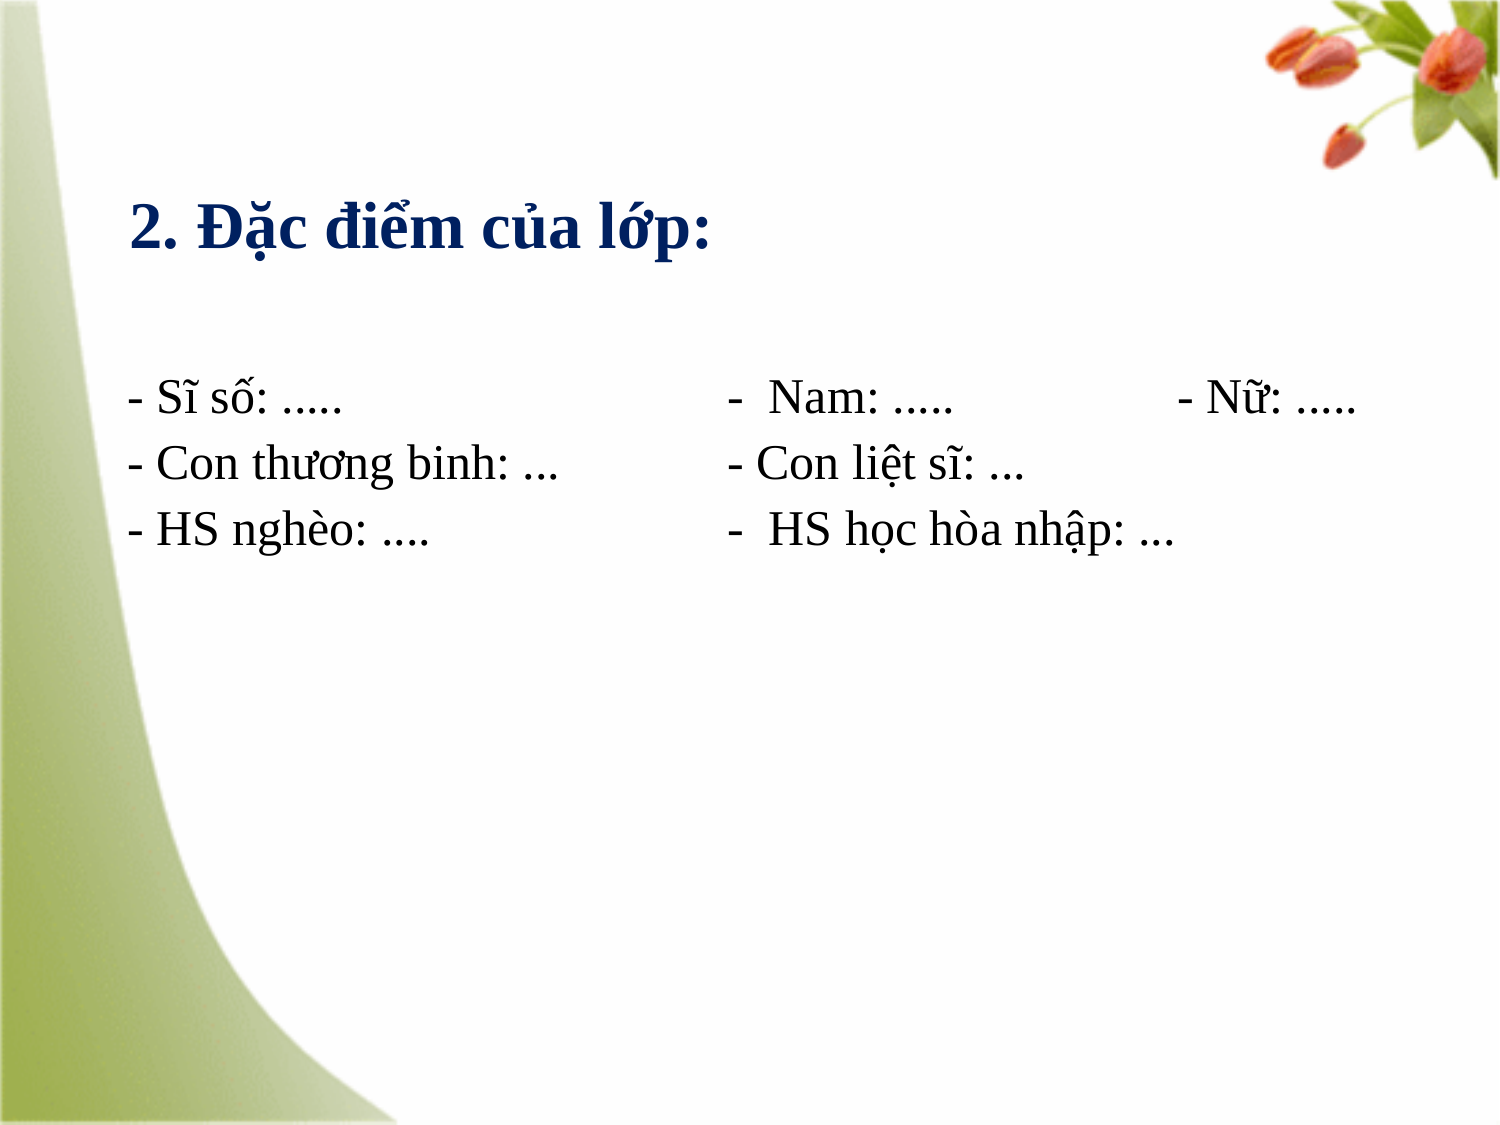

2. Đặc điểm của lớp:
- Sĩ số: .....     			-  Nam: .....              	- Nữ: .....
- Con thương binh: ...    	- Con liệt sĩ: ...
- HS nghèo: ....  		-  HS học hòa nhập: ...